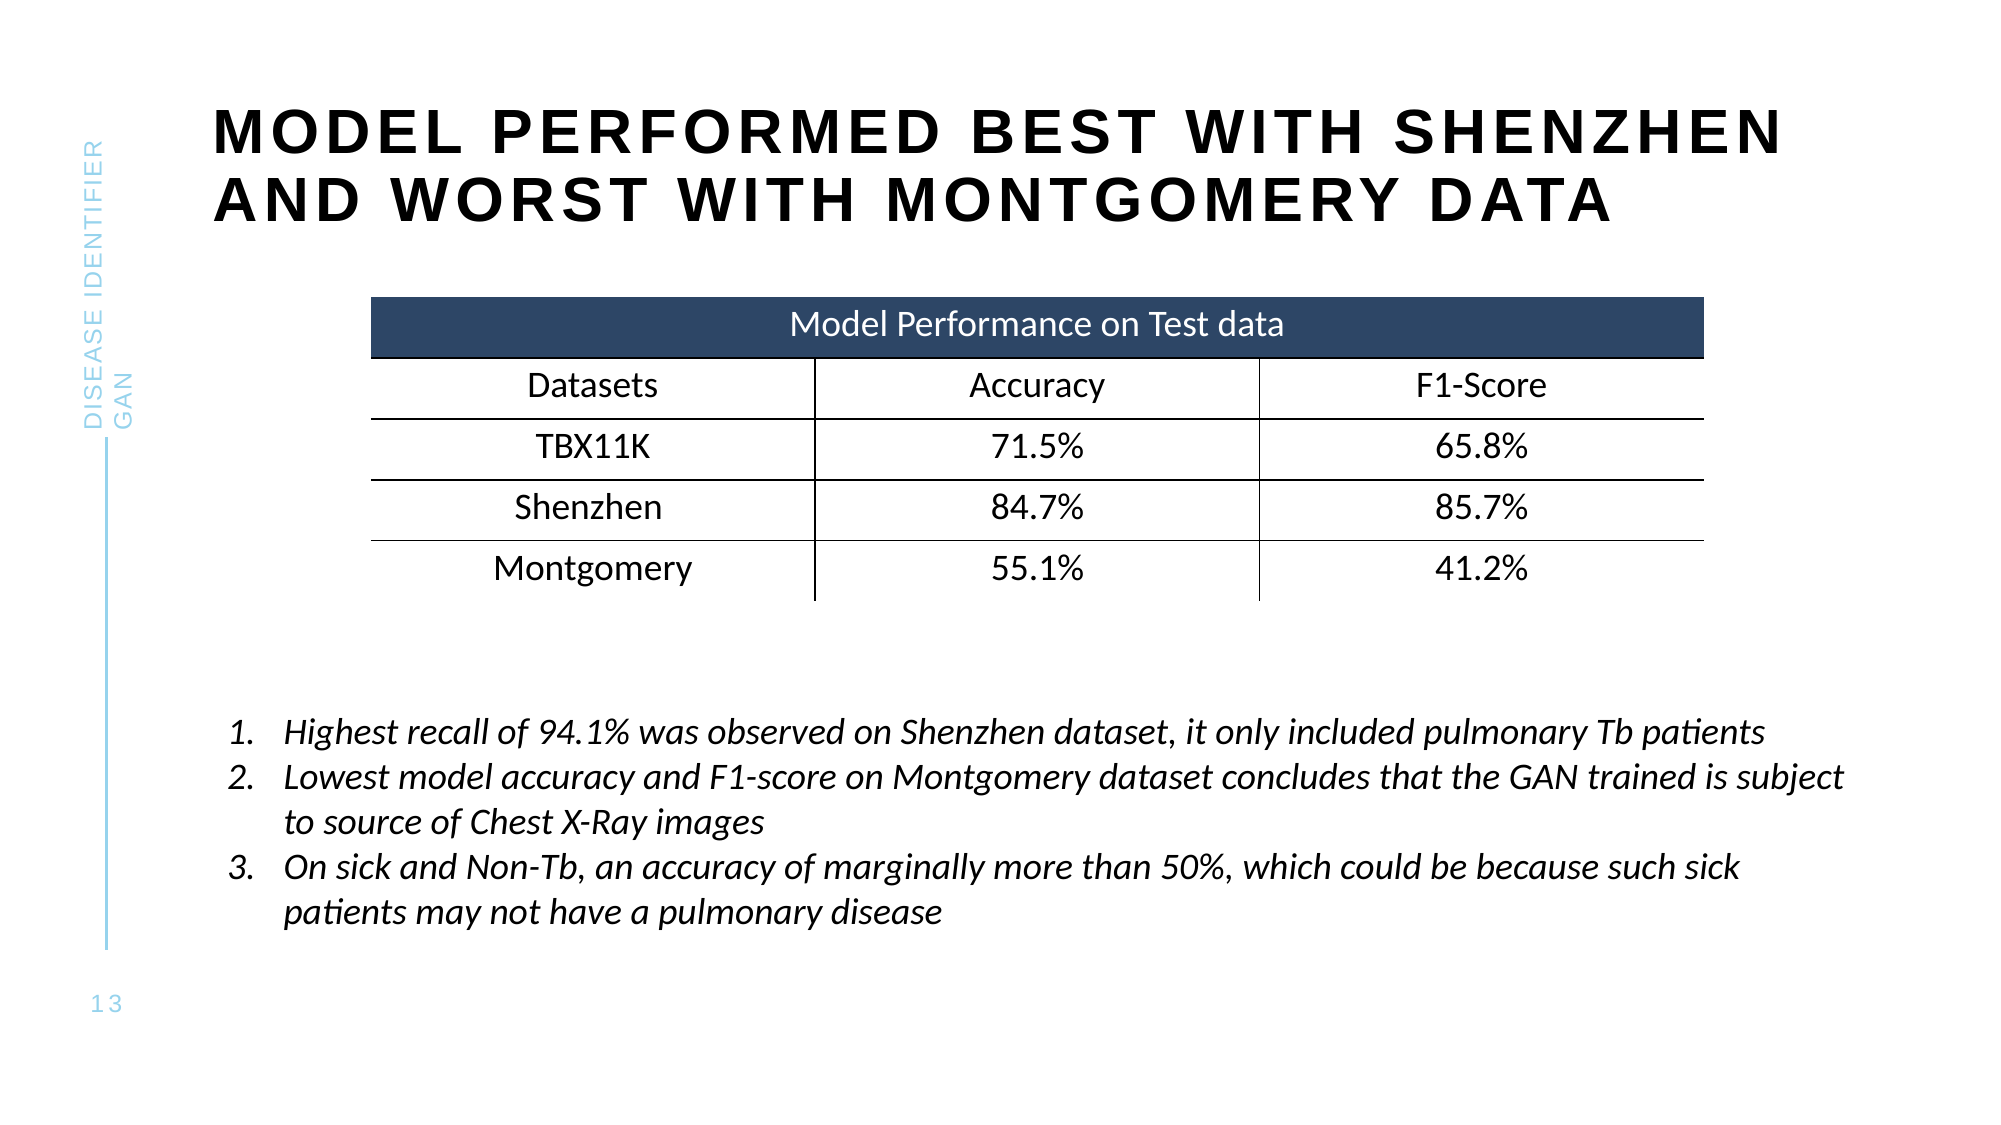

# Model performed best with Shenzhen and worst with MontGomery Data
DISEASE IDENTIFIER GAN
| Model Performance on Test data |  |  |
| --- | --- | --- |
| Datasets | Accuracy | F1-Score |
| TBX11K | 71.5% | 65.8% |
| Shenzhen | 84.7% | 85.7% |
| Montgomery | 55.1% | 41.2% |
Highest recall of 94.1% was observed on Shenzhen dataset, it only included pulmonary Tb patients
Lowest model accuracy and F1-score on Montgomery dataset concludes that the GAN trained is subject to source of Chest X-Ray images
On sick and Non-Tb, an accuracy of marginally more than 50%, which could be because such sick patients may not have a pulmonary disease

13